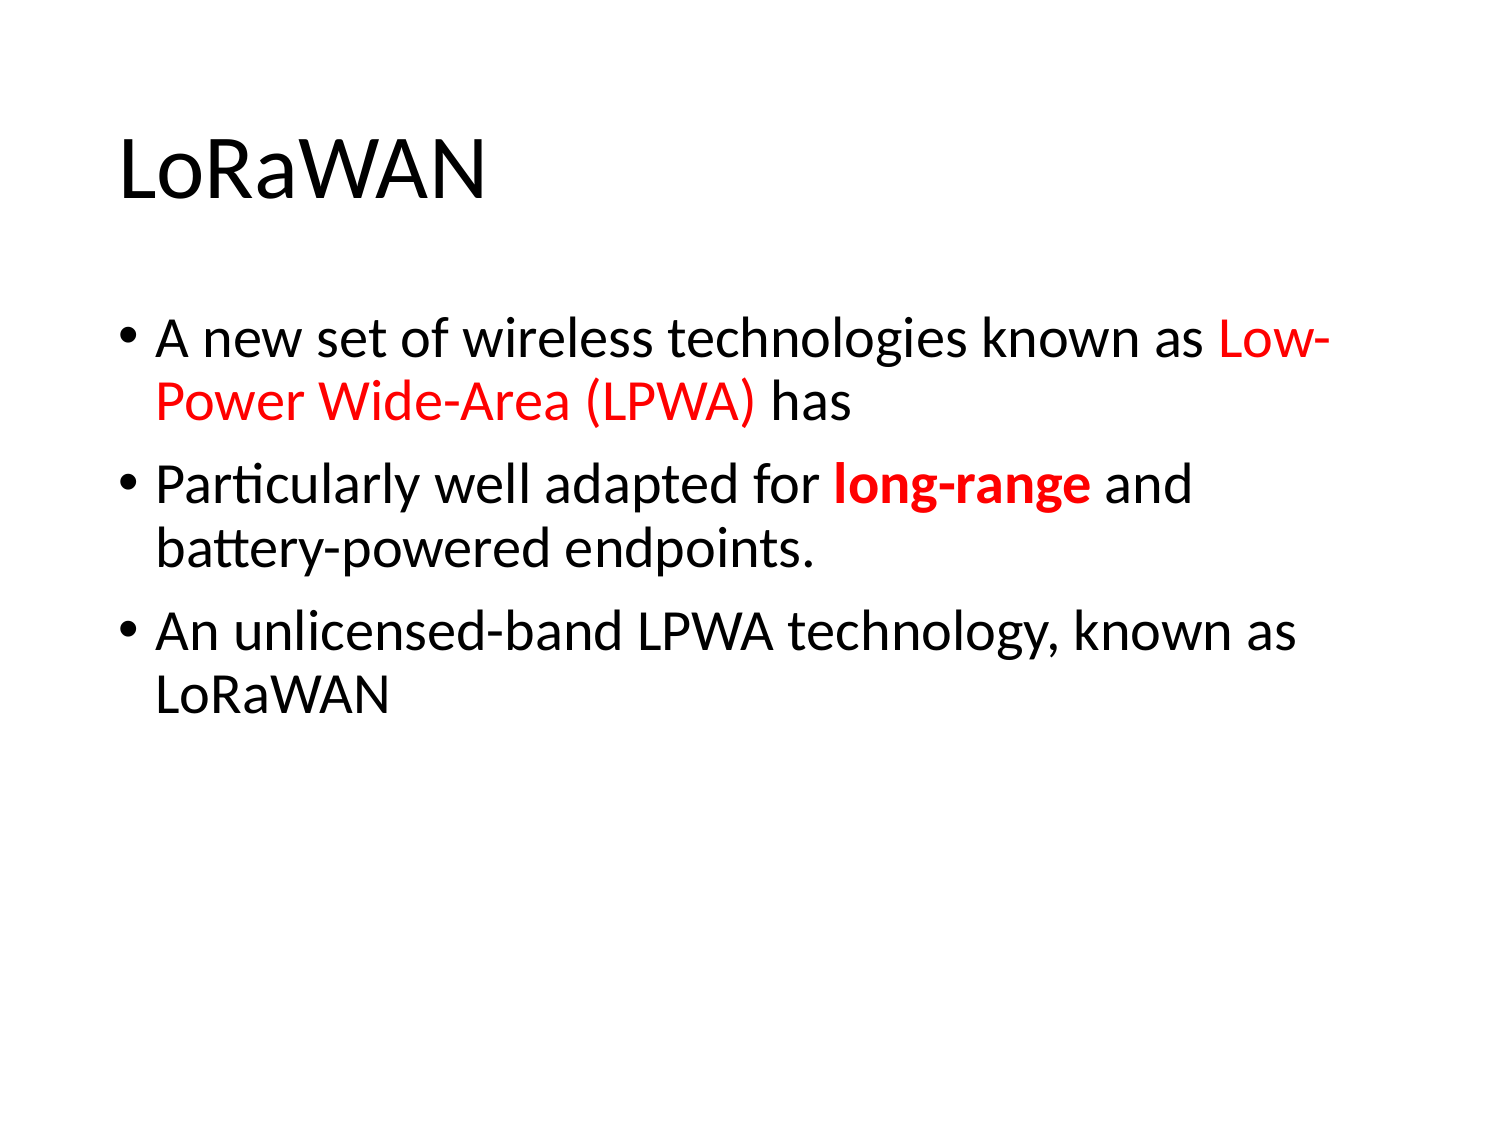

# LoRaWAN
A new set of wireless technologies known as Low-Power Wide-Area (LPWA) has
Particularly well adapted for long-range and battery-powered endpoints.
An unlicensed-band LPWA technology, known as LoRaWAN